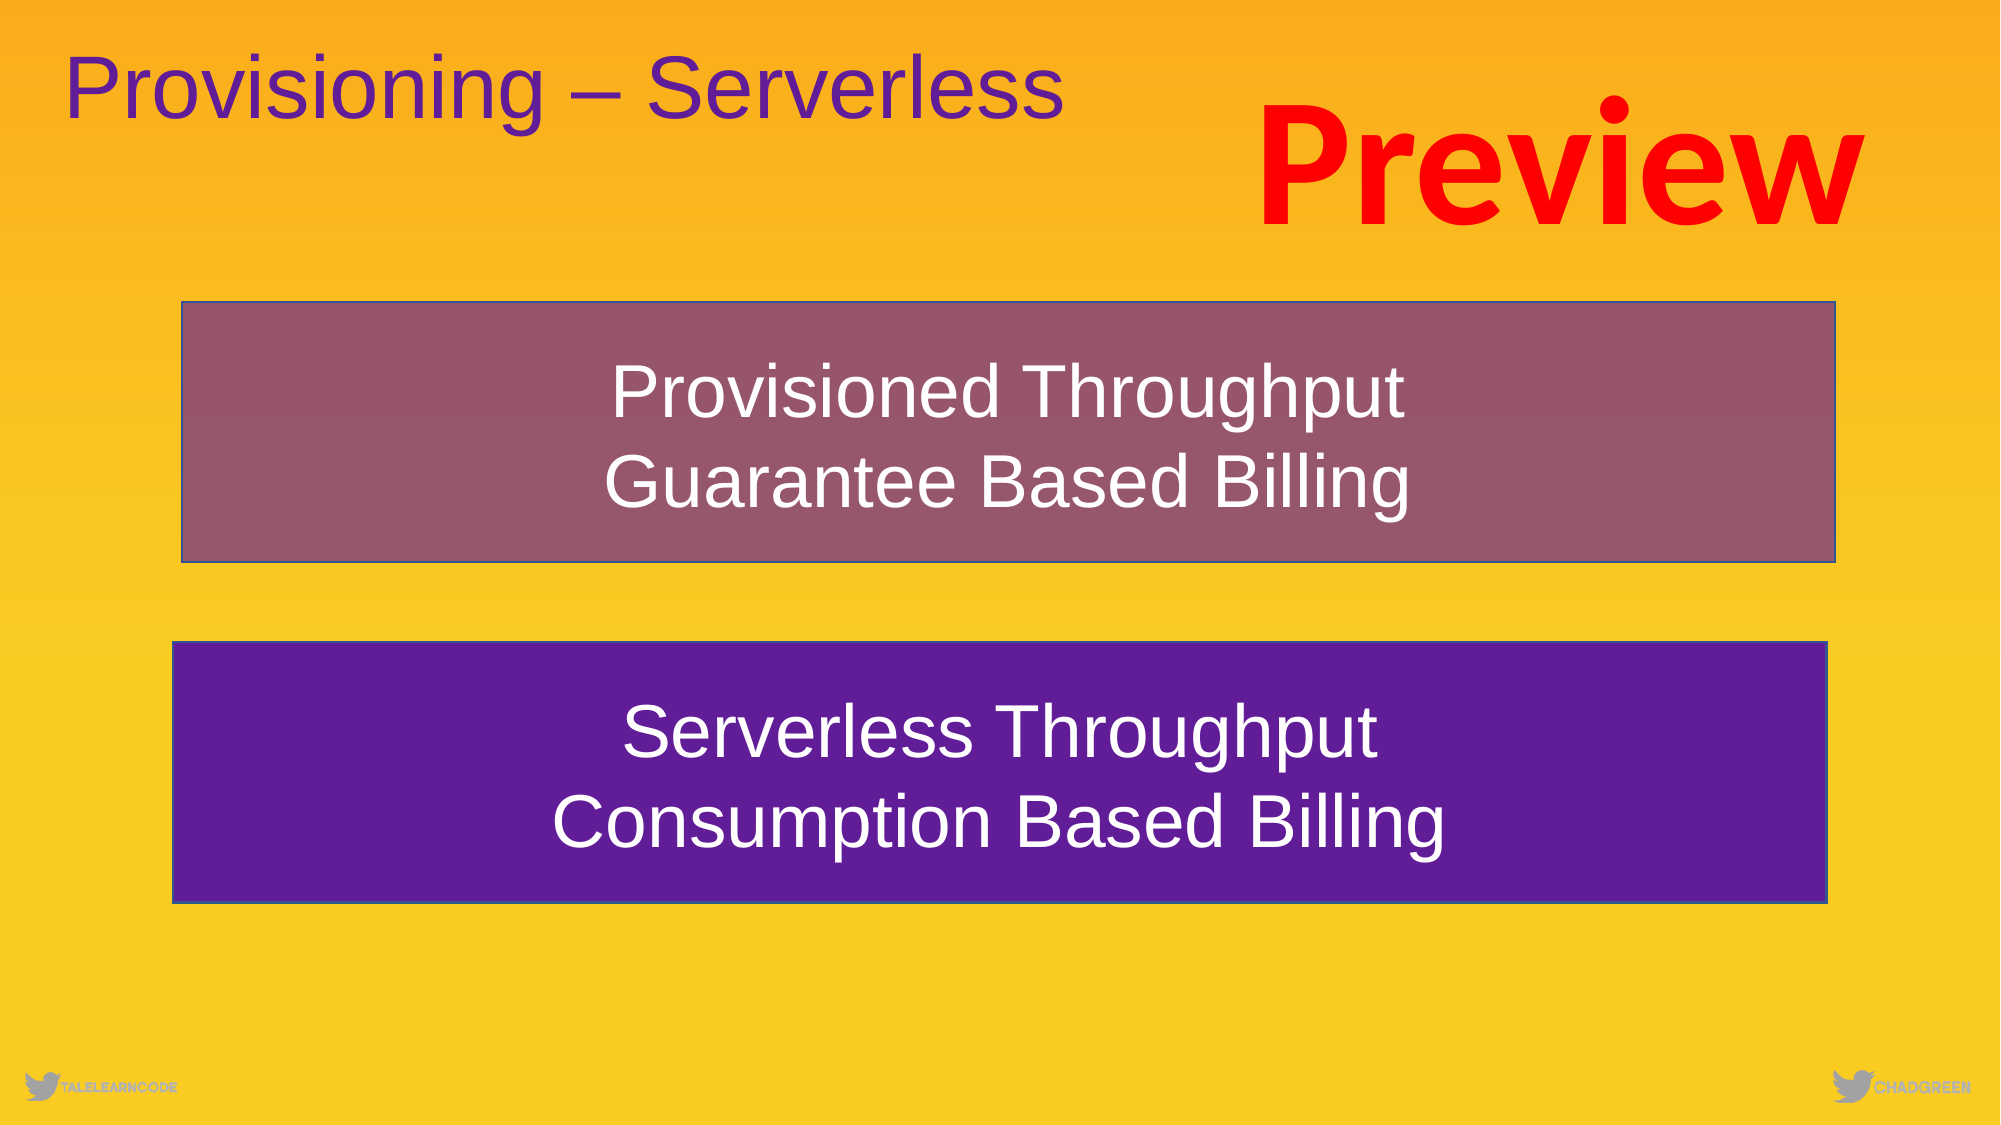

# Provisioning – Serverless
Preview
Provisioned Throughput
Guarantee Based Billing
Serverless Throughput
Consumption Based Billing